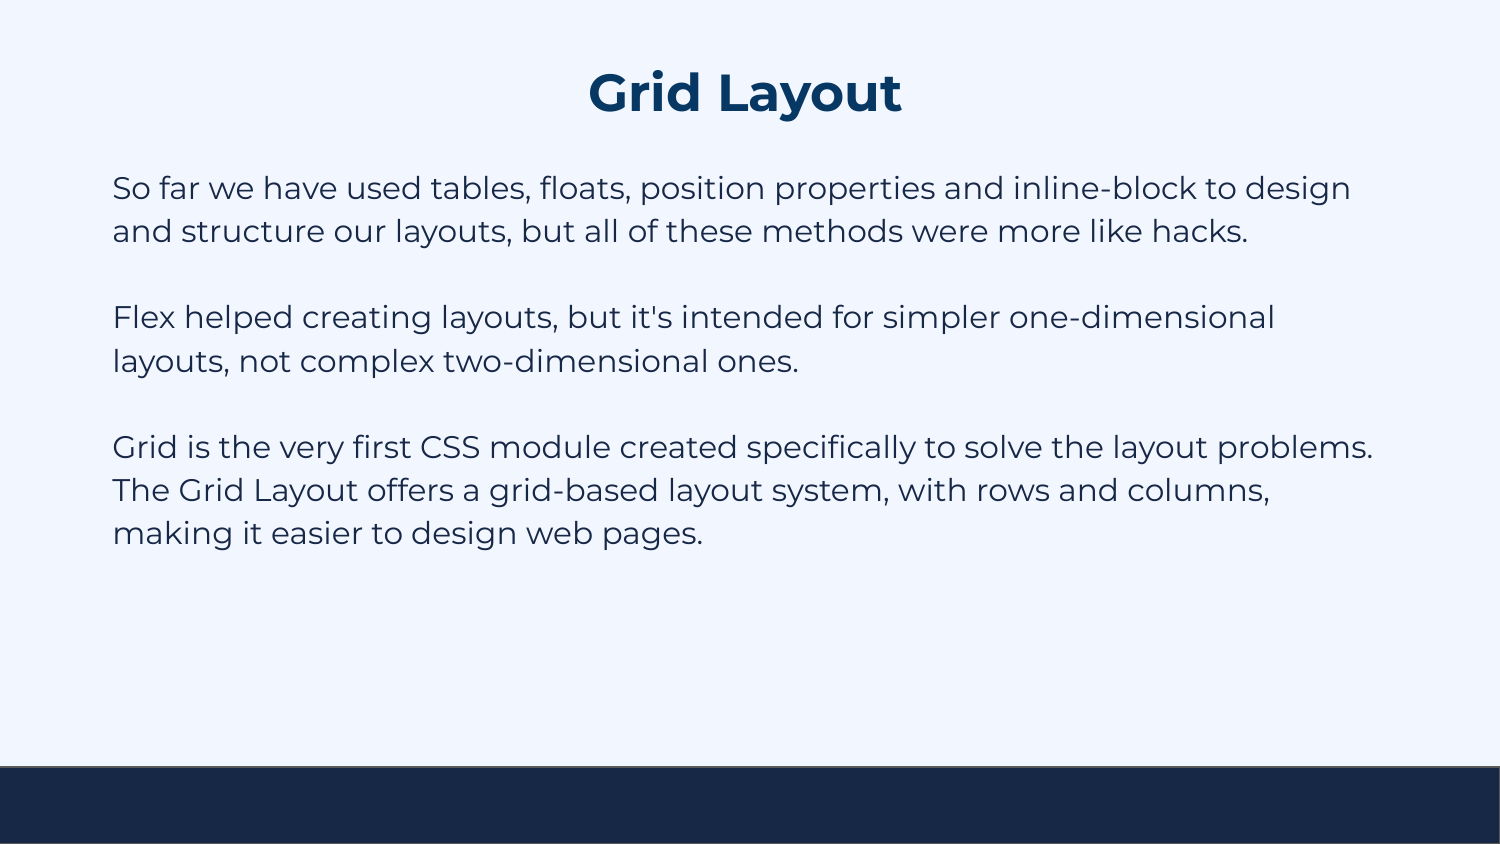

# Grid Layout
So far we have used tables, floats, position properties and inline-block to design and structure our layouts, but all of these methods were more like hacks.

Flex helped creating layouts, but it's intended for simpler one-dimensional layouts, not complex two-dimensional ones.

Grid is the very first CSS module created specifically to solve the layout problems. The Grid Layout offers a grid-based layout system, with rows and columns, making it easier to design web pages.